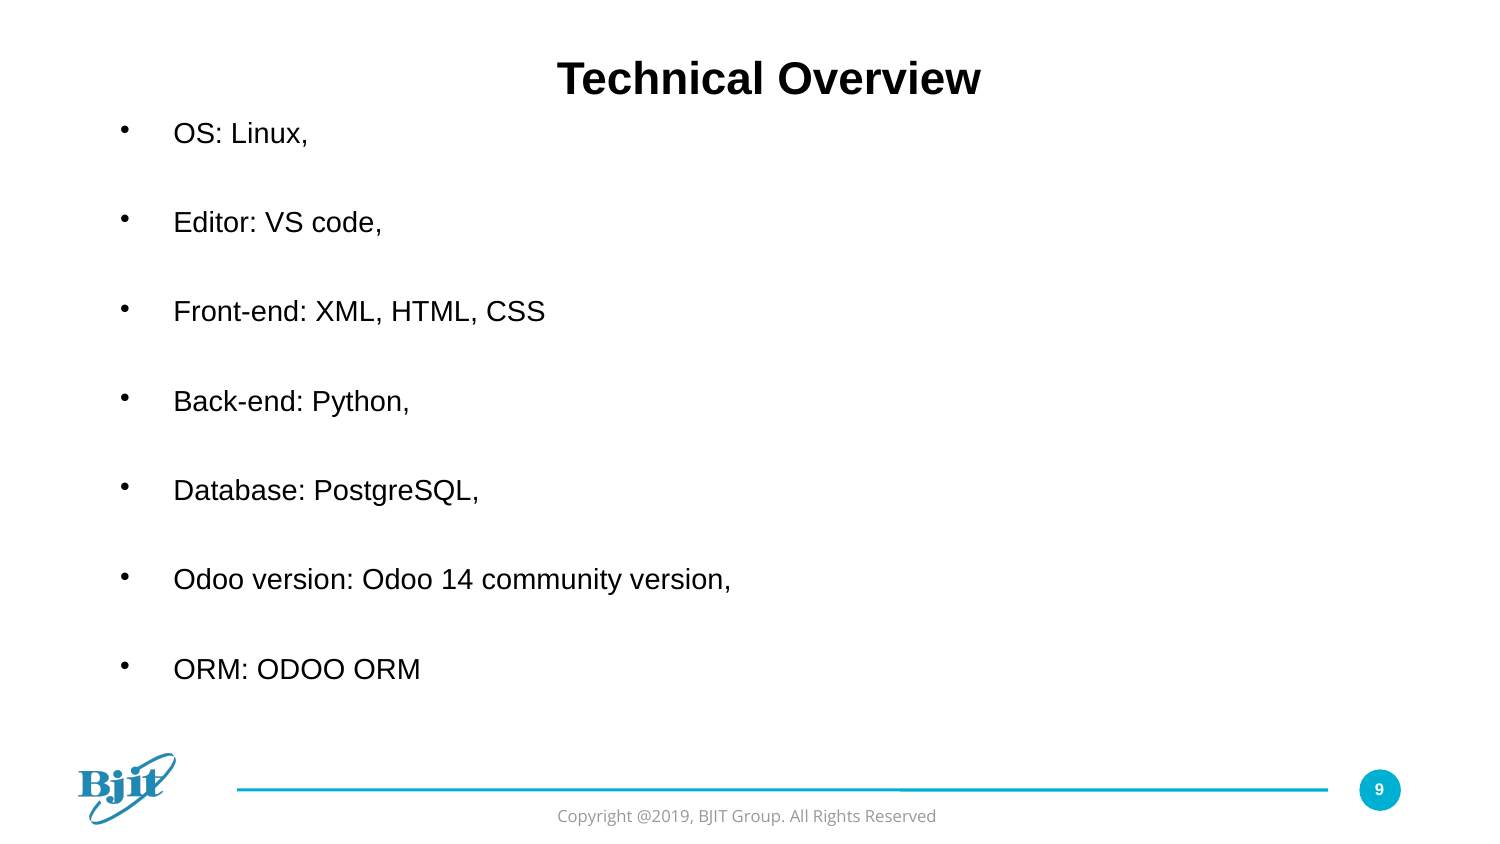

Technical Overview
OS: Linux,
Editor: VS code,
Front-end: XML, HTML, CSS
Back-end: Python,
Database: PostgreSQL,
Odoo version: Odoo 14 community version,
ORM: ODOO ORM